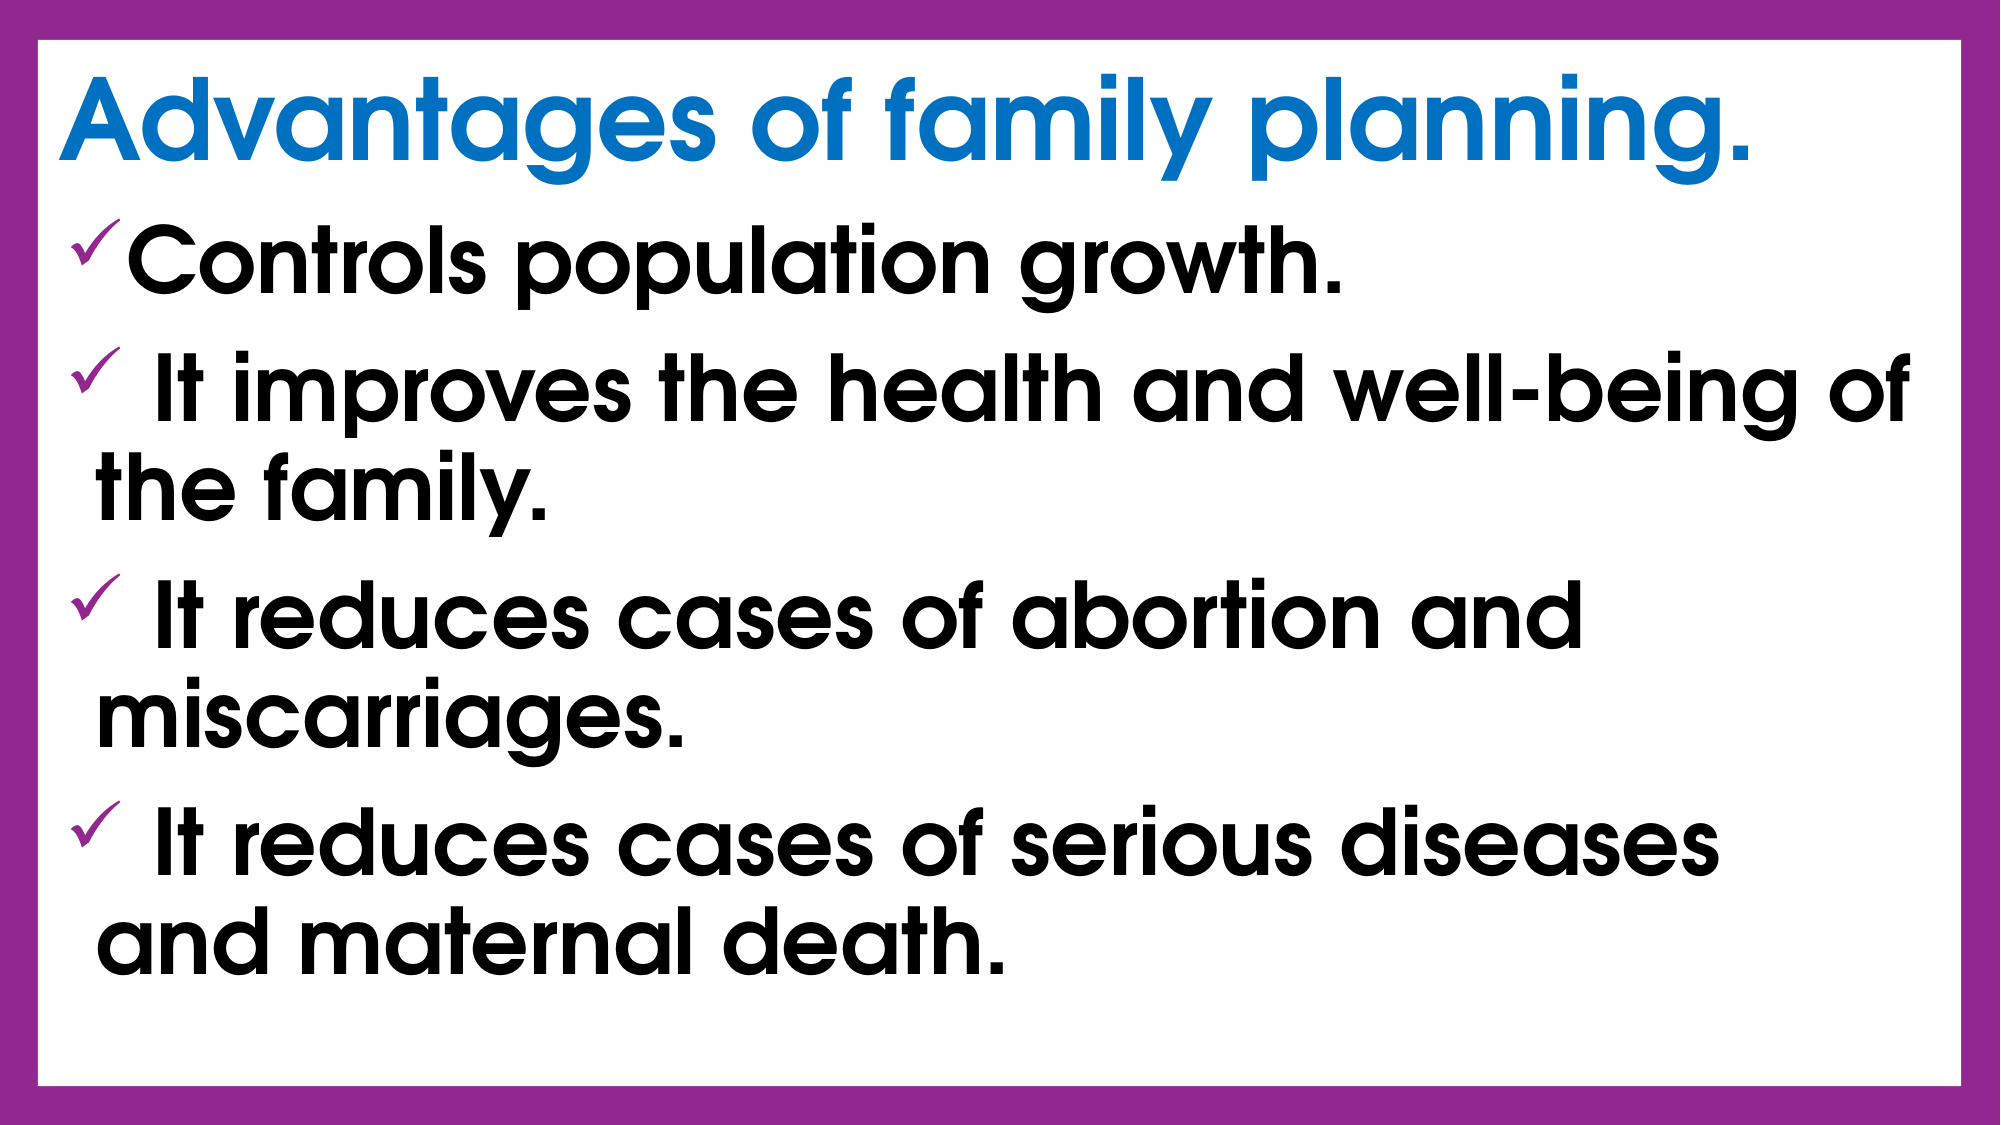

Advantages of family planning.
Controls population growth.
 It improves the health and well-being of the family.
 It reduces cases of abortion and miscarriages.
 It reduces cases of serious diseases and maternal death.